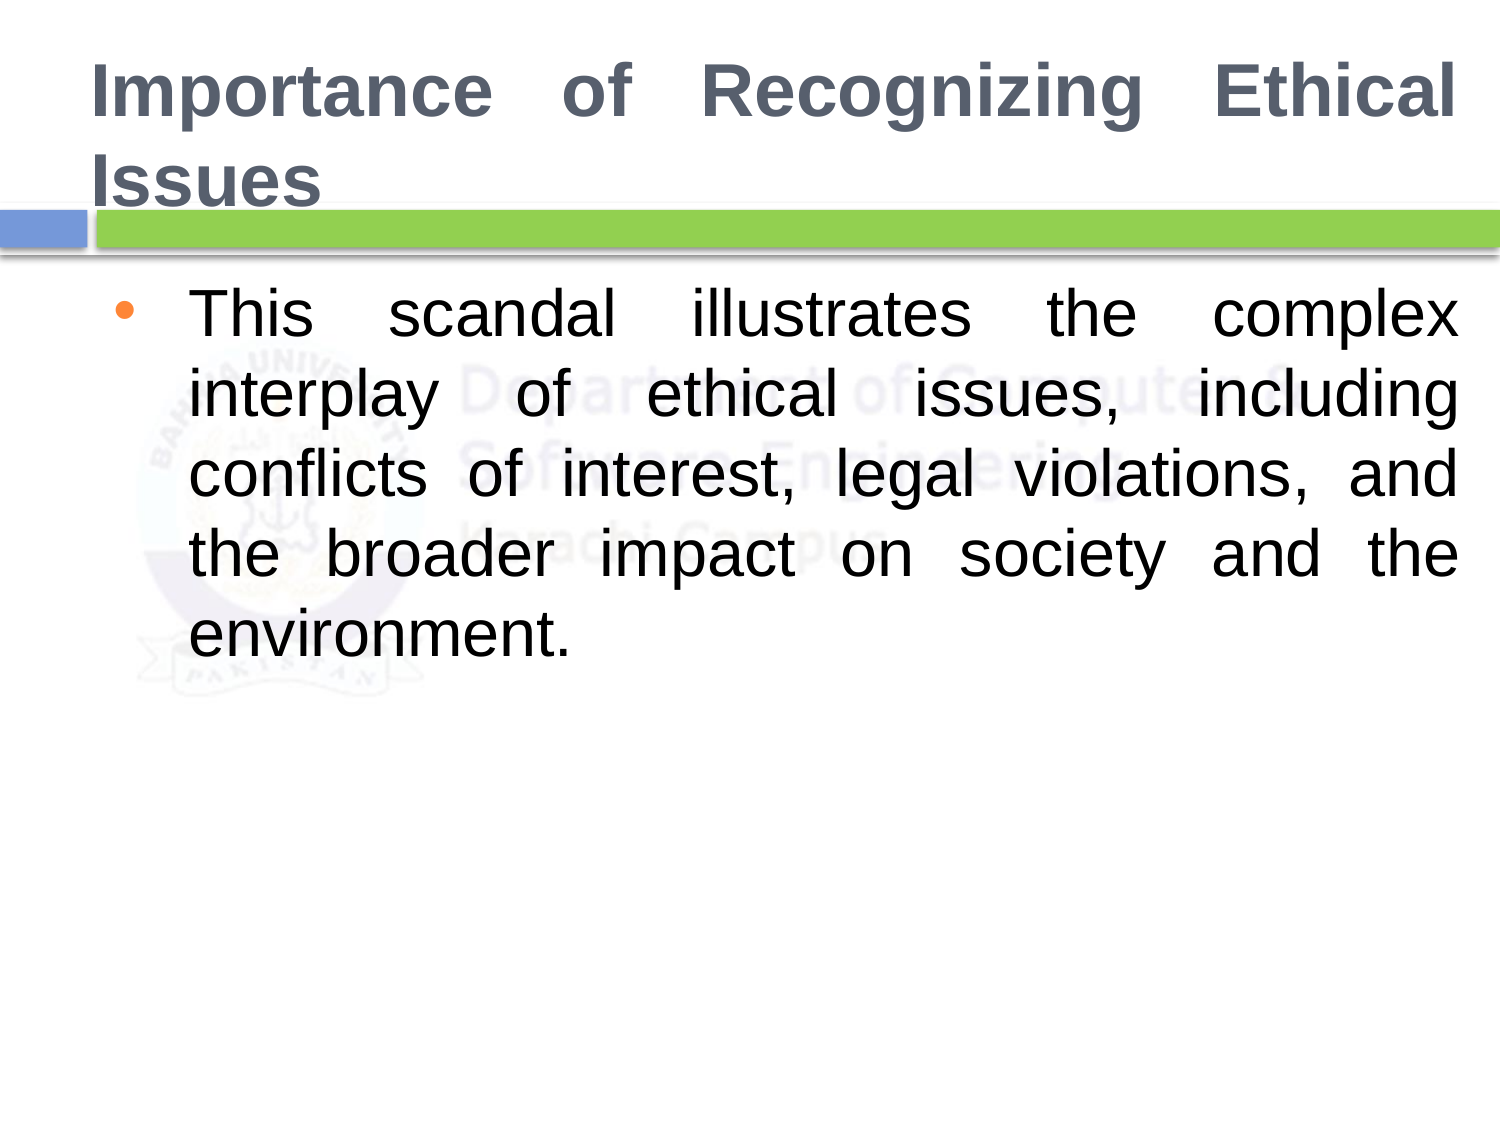

# Importance of Recognizing Ethical Issues
This scandal illustrates the complex interplay of ethical issues, including conflicts of interest, legal violations, and the broader impact on society and the environment.